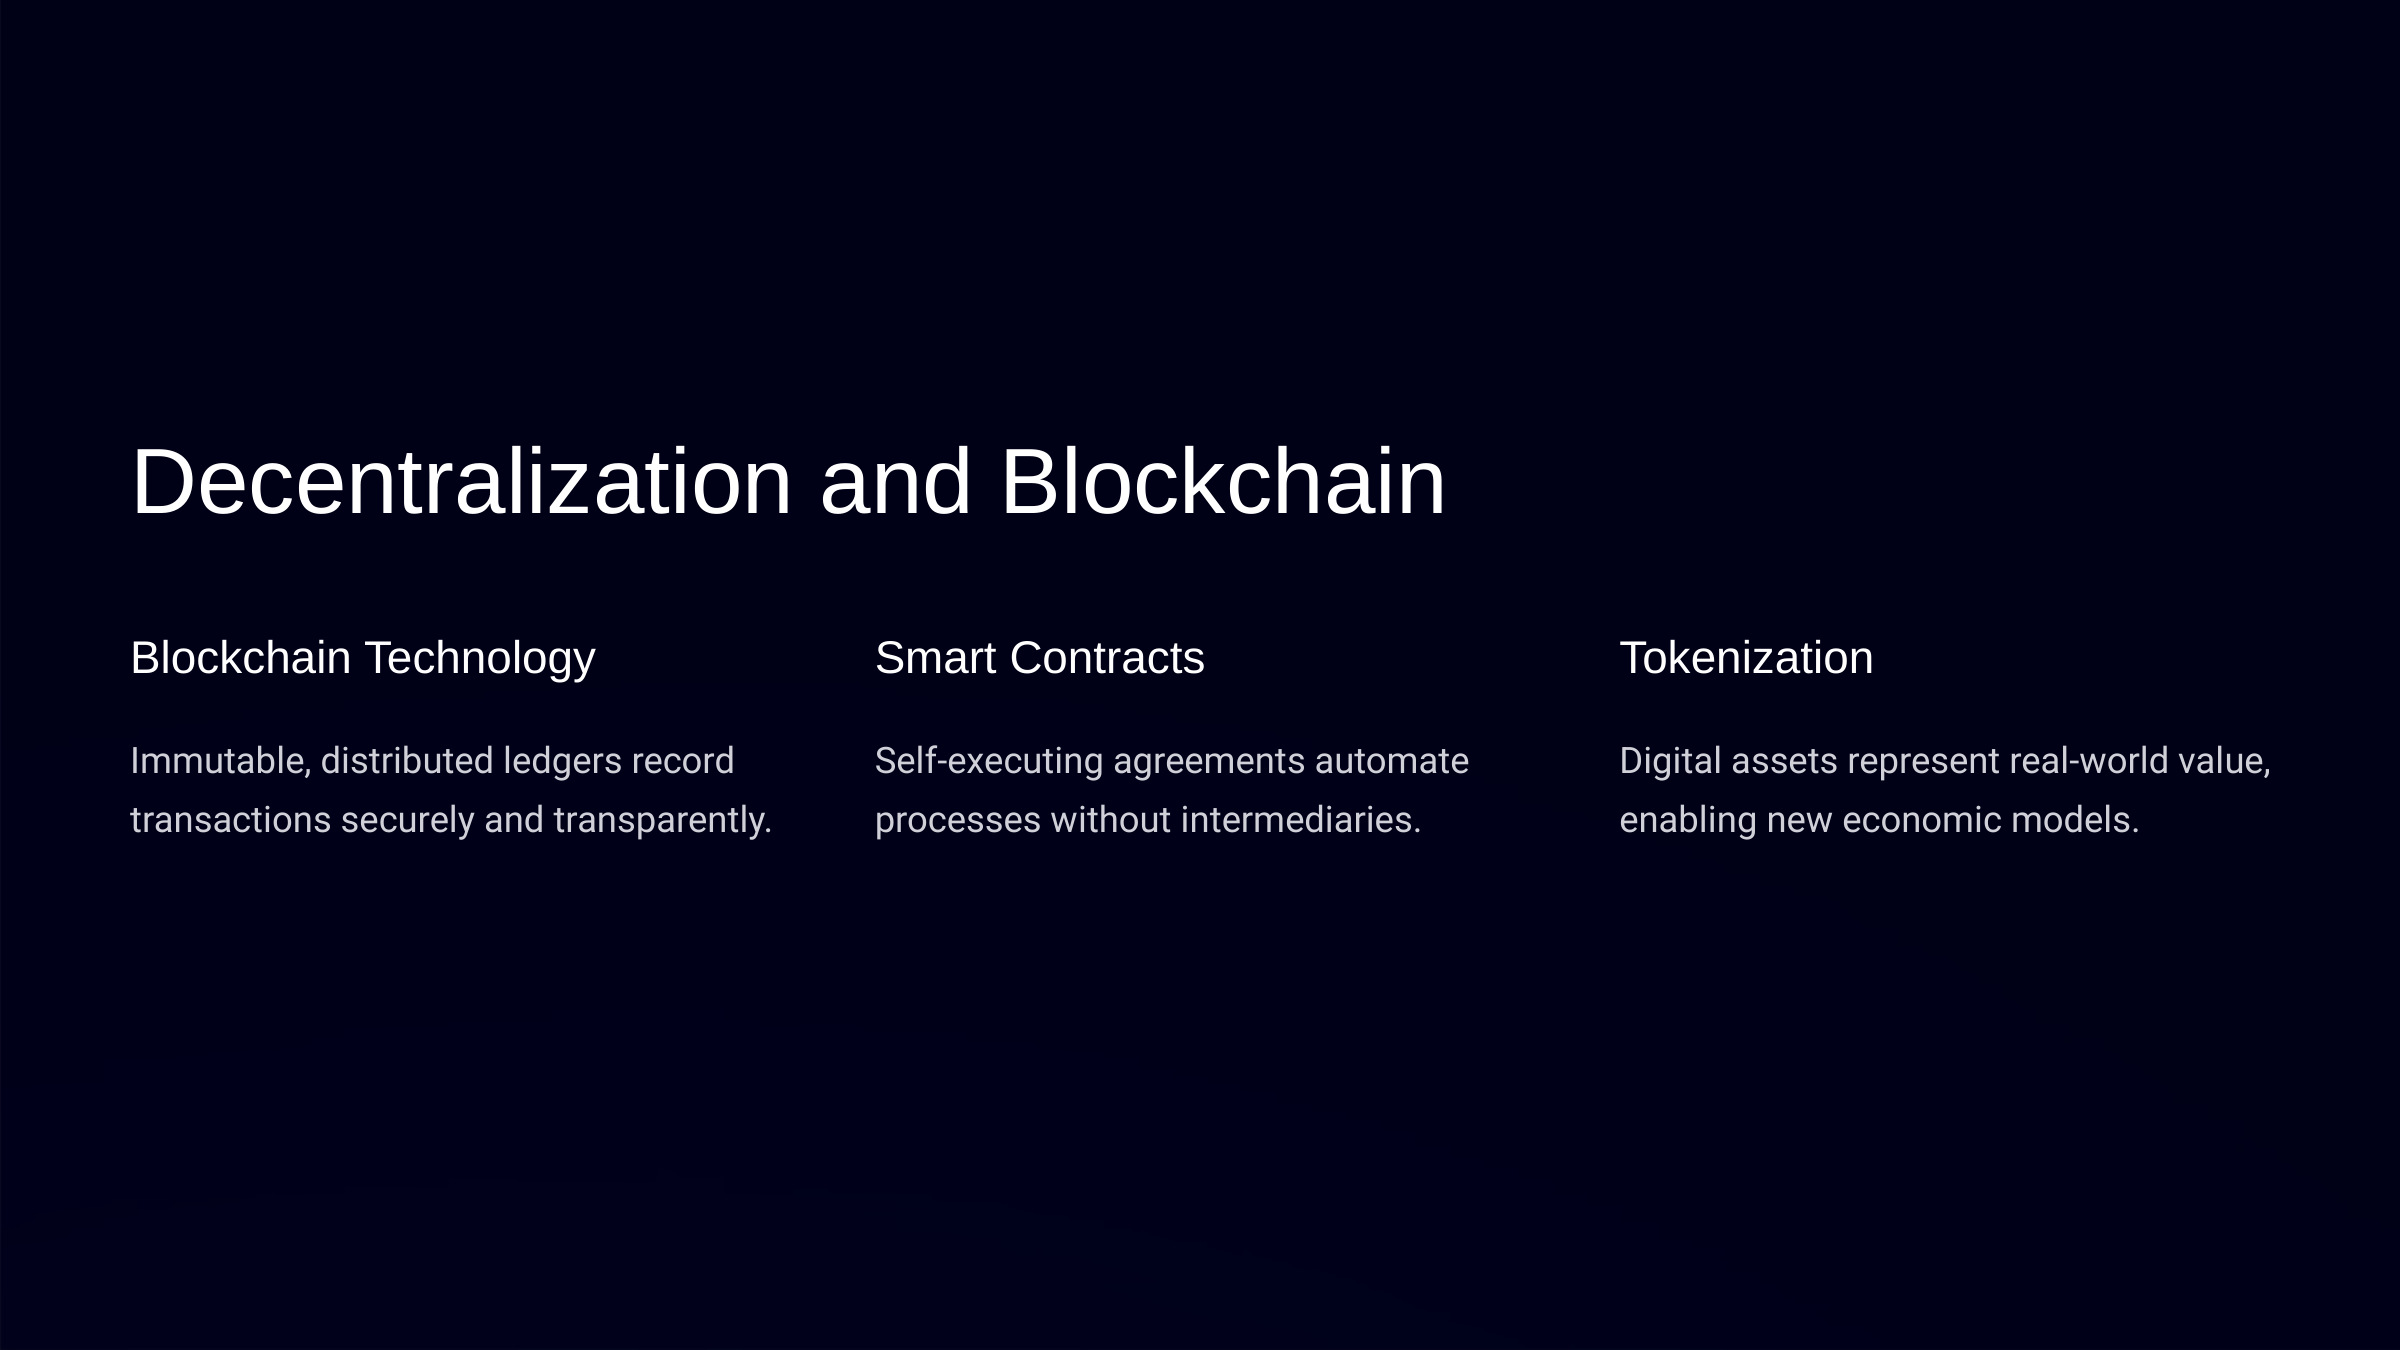

Decentralization and Blockchain
Blockchain Technology
Smart Contracts
Tokenization
Immutable, distributed ledgers record transactions securely and transparently.
Self-executing agreements automate processes without intermediaries.
Digital assets represent real-world value, enabling new economic models.